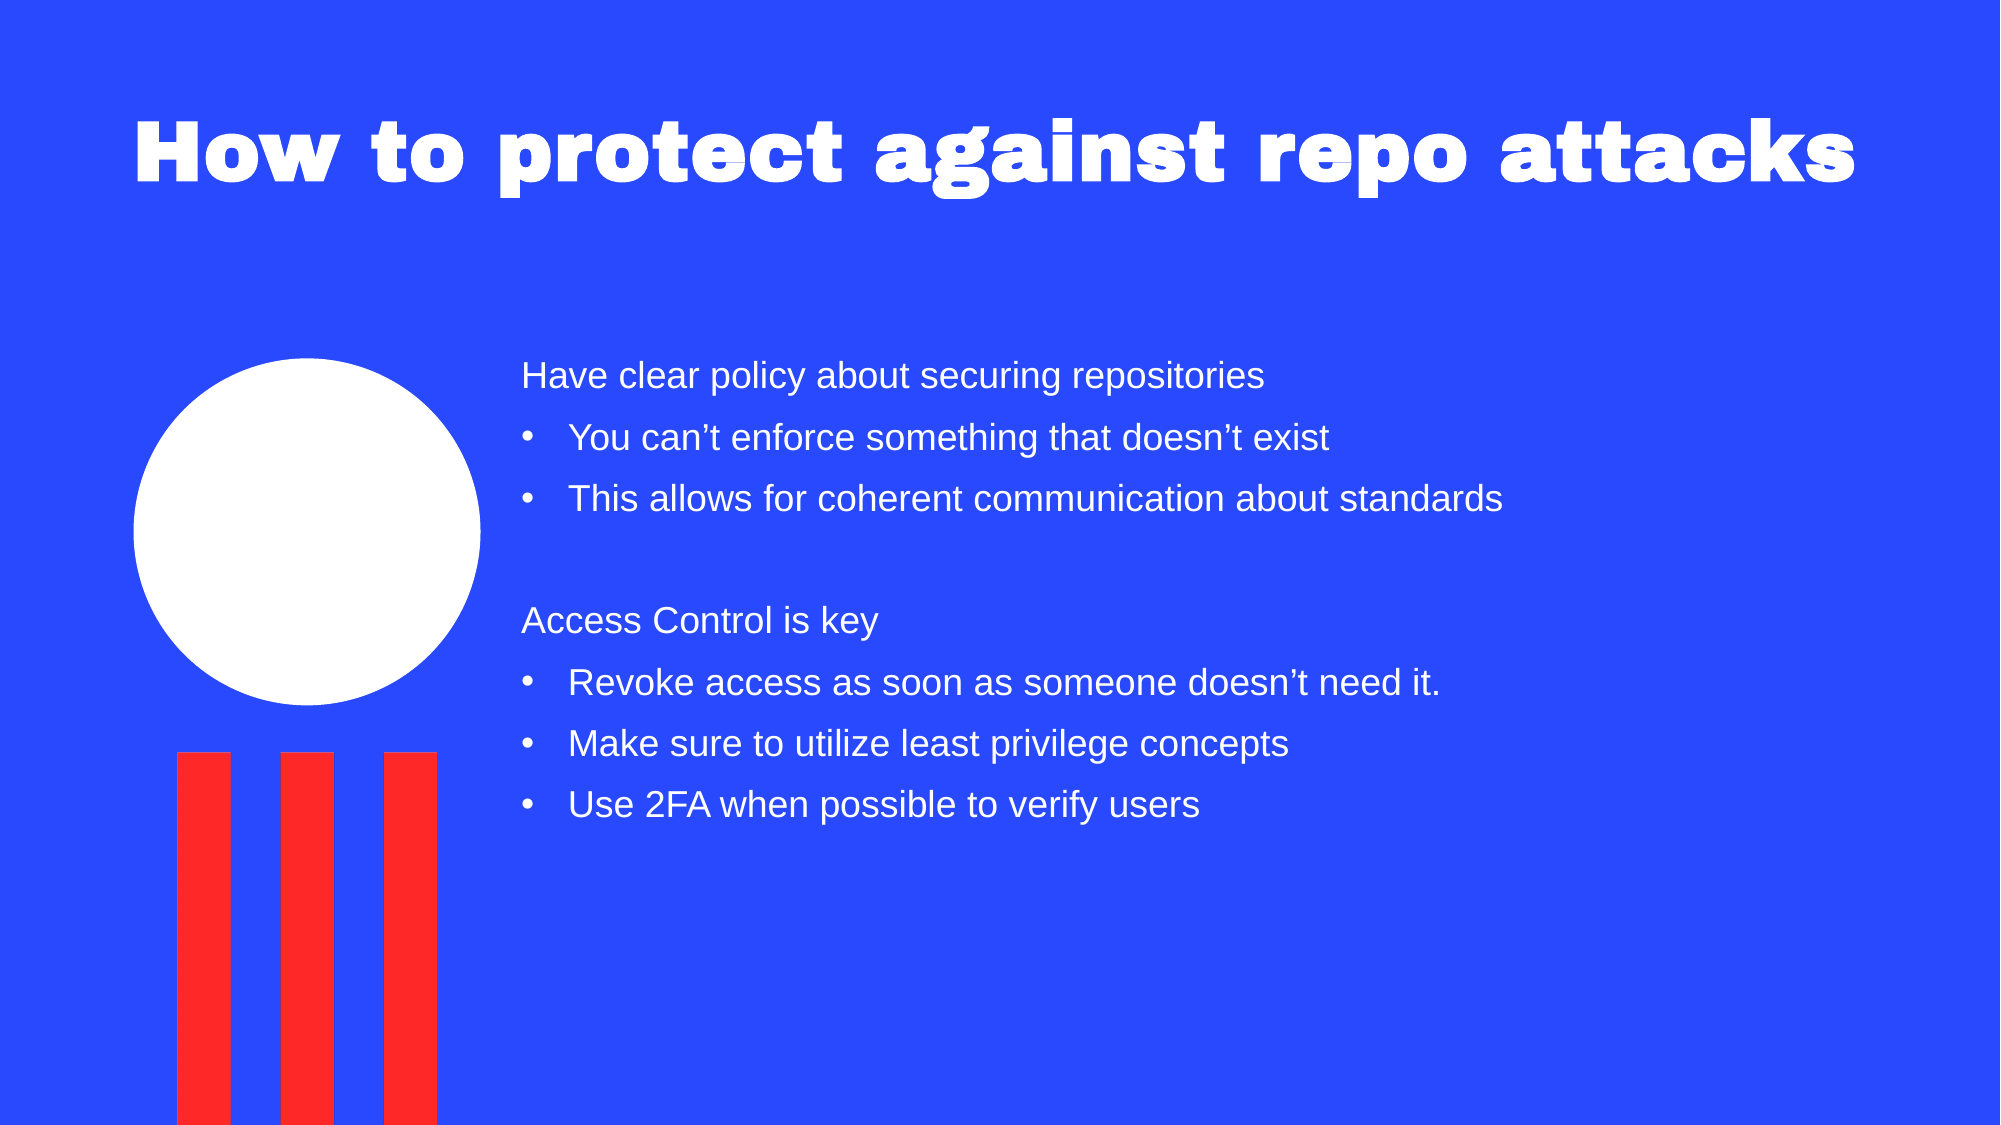

# How to protect against repo attacks
Have clear policy about securing repositories
You can’t enforce something that doesn’t exist
This allows for coherent communication about standards

Access Control is key
Revoke access as soon as someone doesn’t need it.
Make sure to utilize least privilege concepts
Use 2FA when possible to verify users